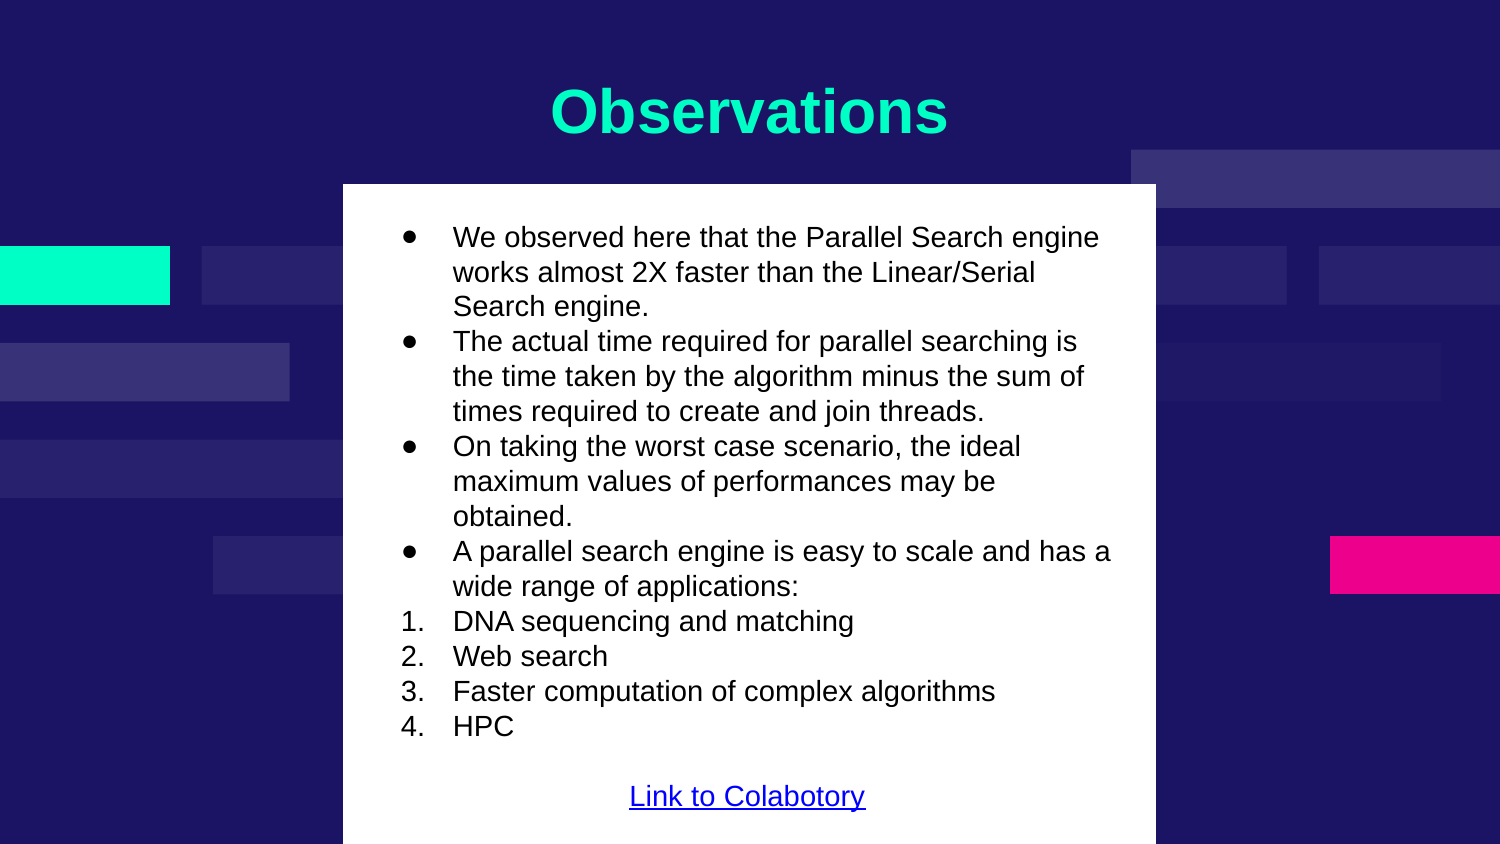

# Observations
We observed here that the Parallel Search engine works almost 2X faster than the Linear/Serial Search engine.
The actual time required for parallel searching is the time taken by the algorithm minus the sum of times required to create and join threads.
On taking the worst case scenario, the ideal maximum values of performances may be obtained.
A parallel search engine is easy to scale and has a wide range of applications:
DNA sequencing and matching
Web search
Faster computation of complex algorithms
HPC

Link to Colabotory